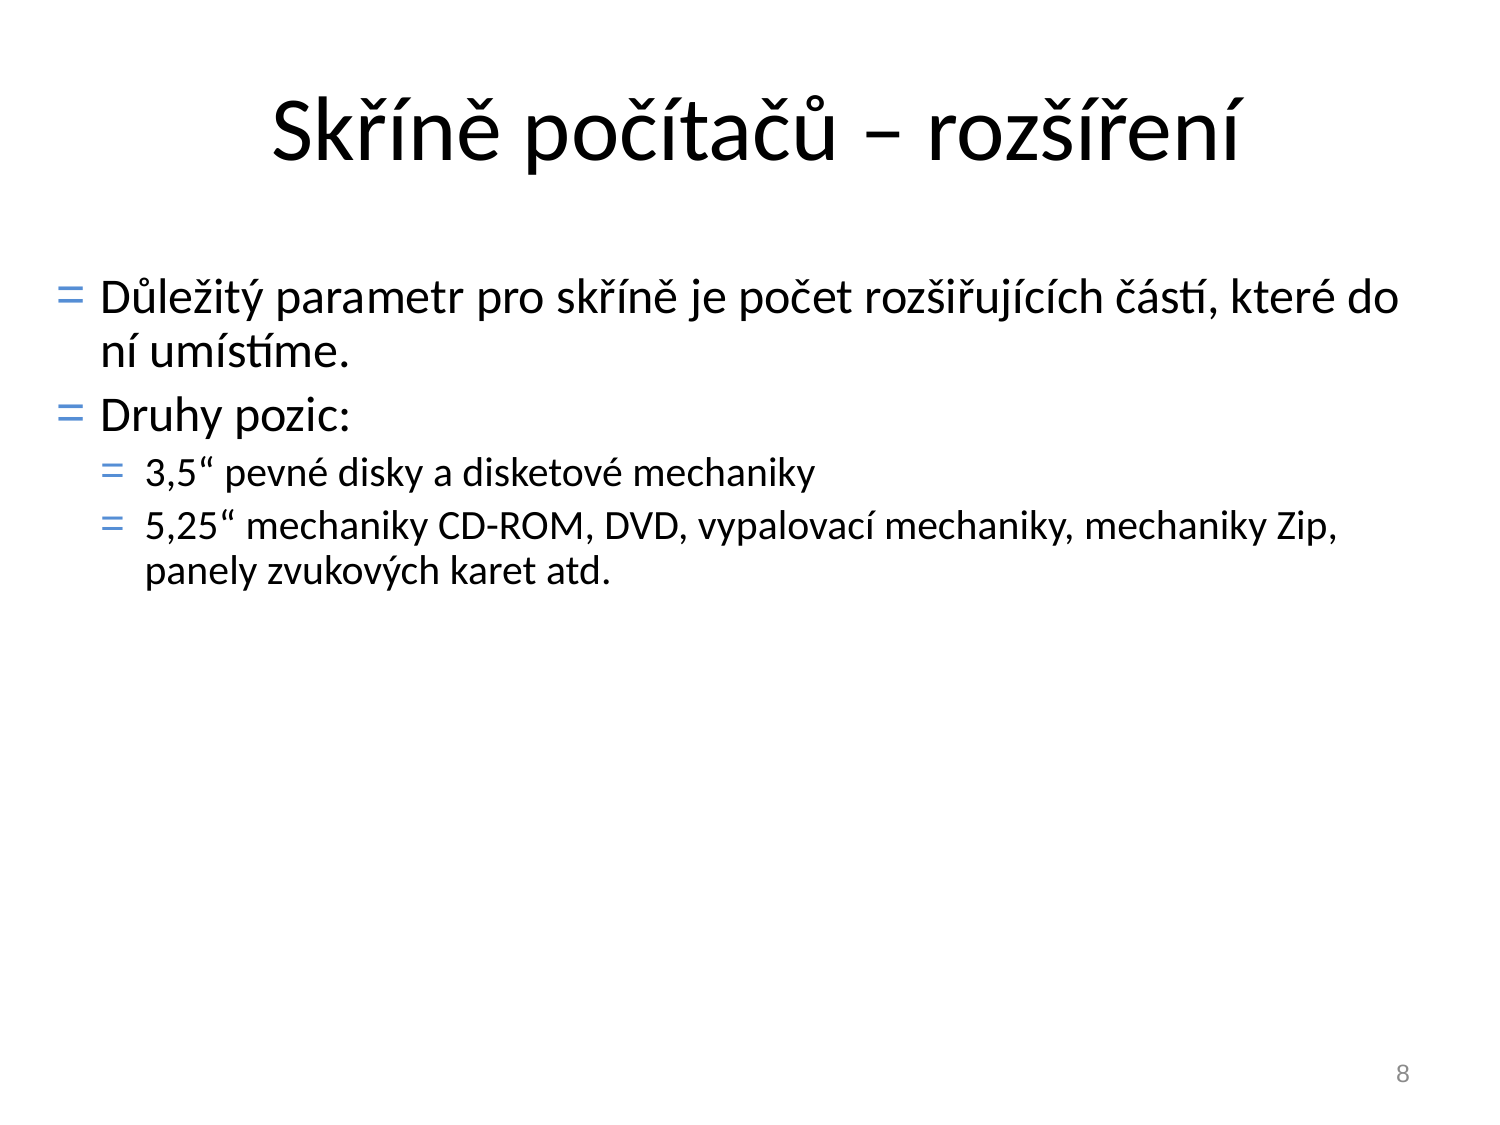

# Skříně počítačů – rozšíření
Důležitý parametr pro skříně je počet rozšiřujících částí, které do ní umístíme.
Druhy pozic:
3,5“ pevné disky a disketové mechaniky
5,25“ mechaniky CD-ROM, DVD, vypalovací mechaniky, mechaniky Zip, panely zvukových karet atd.
8